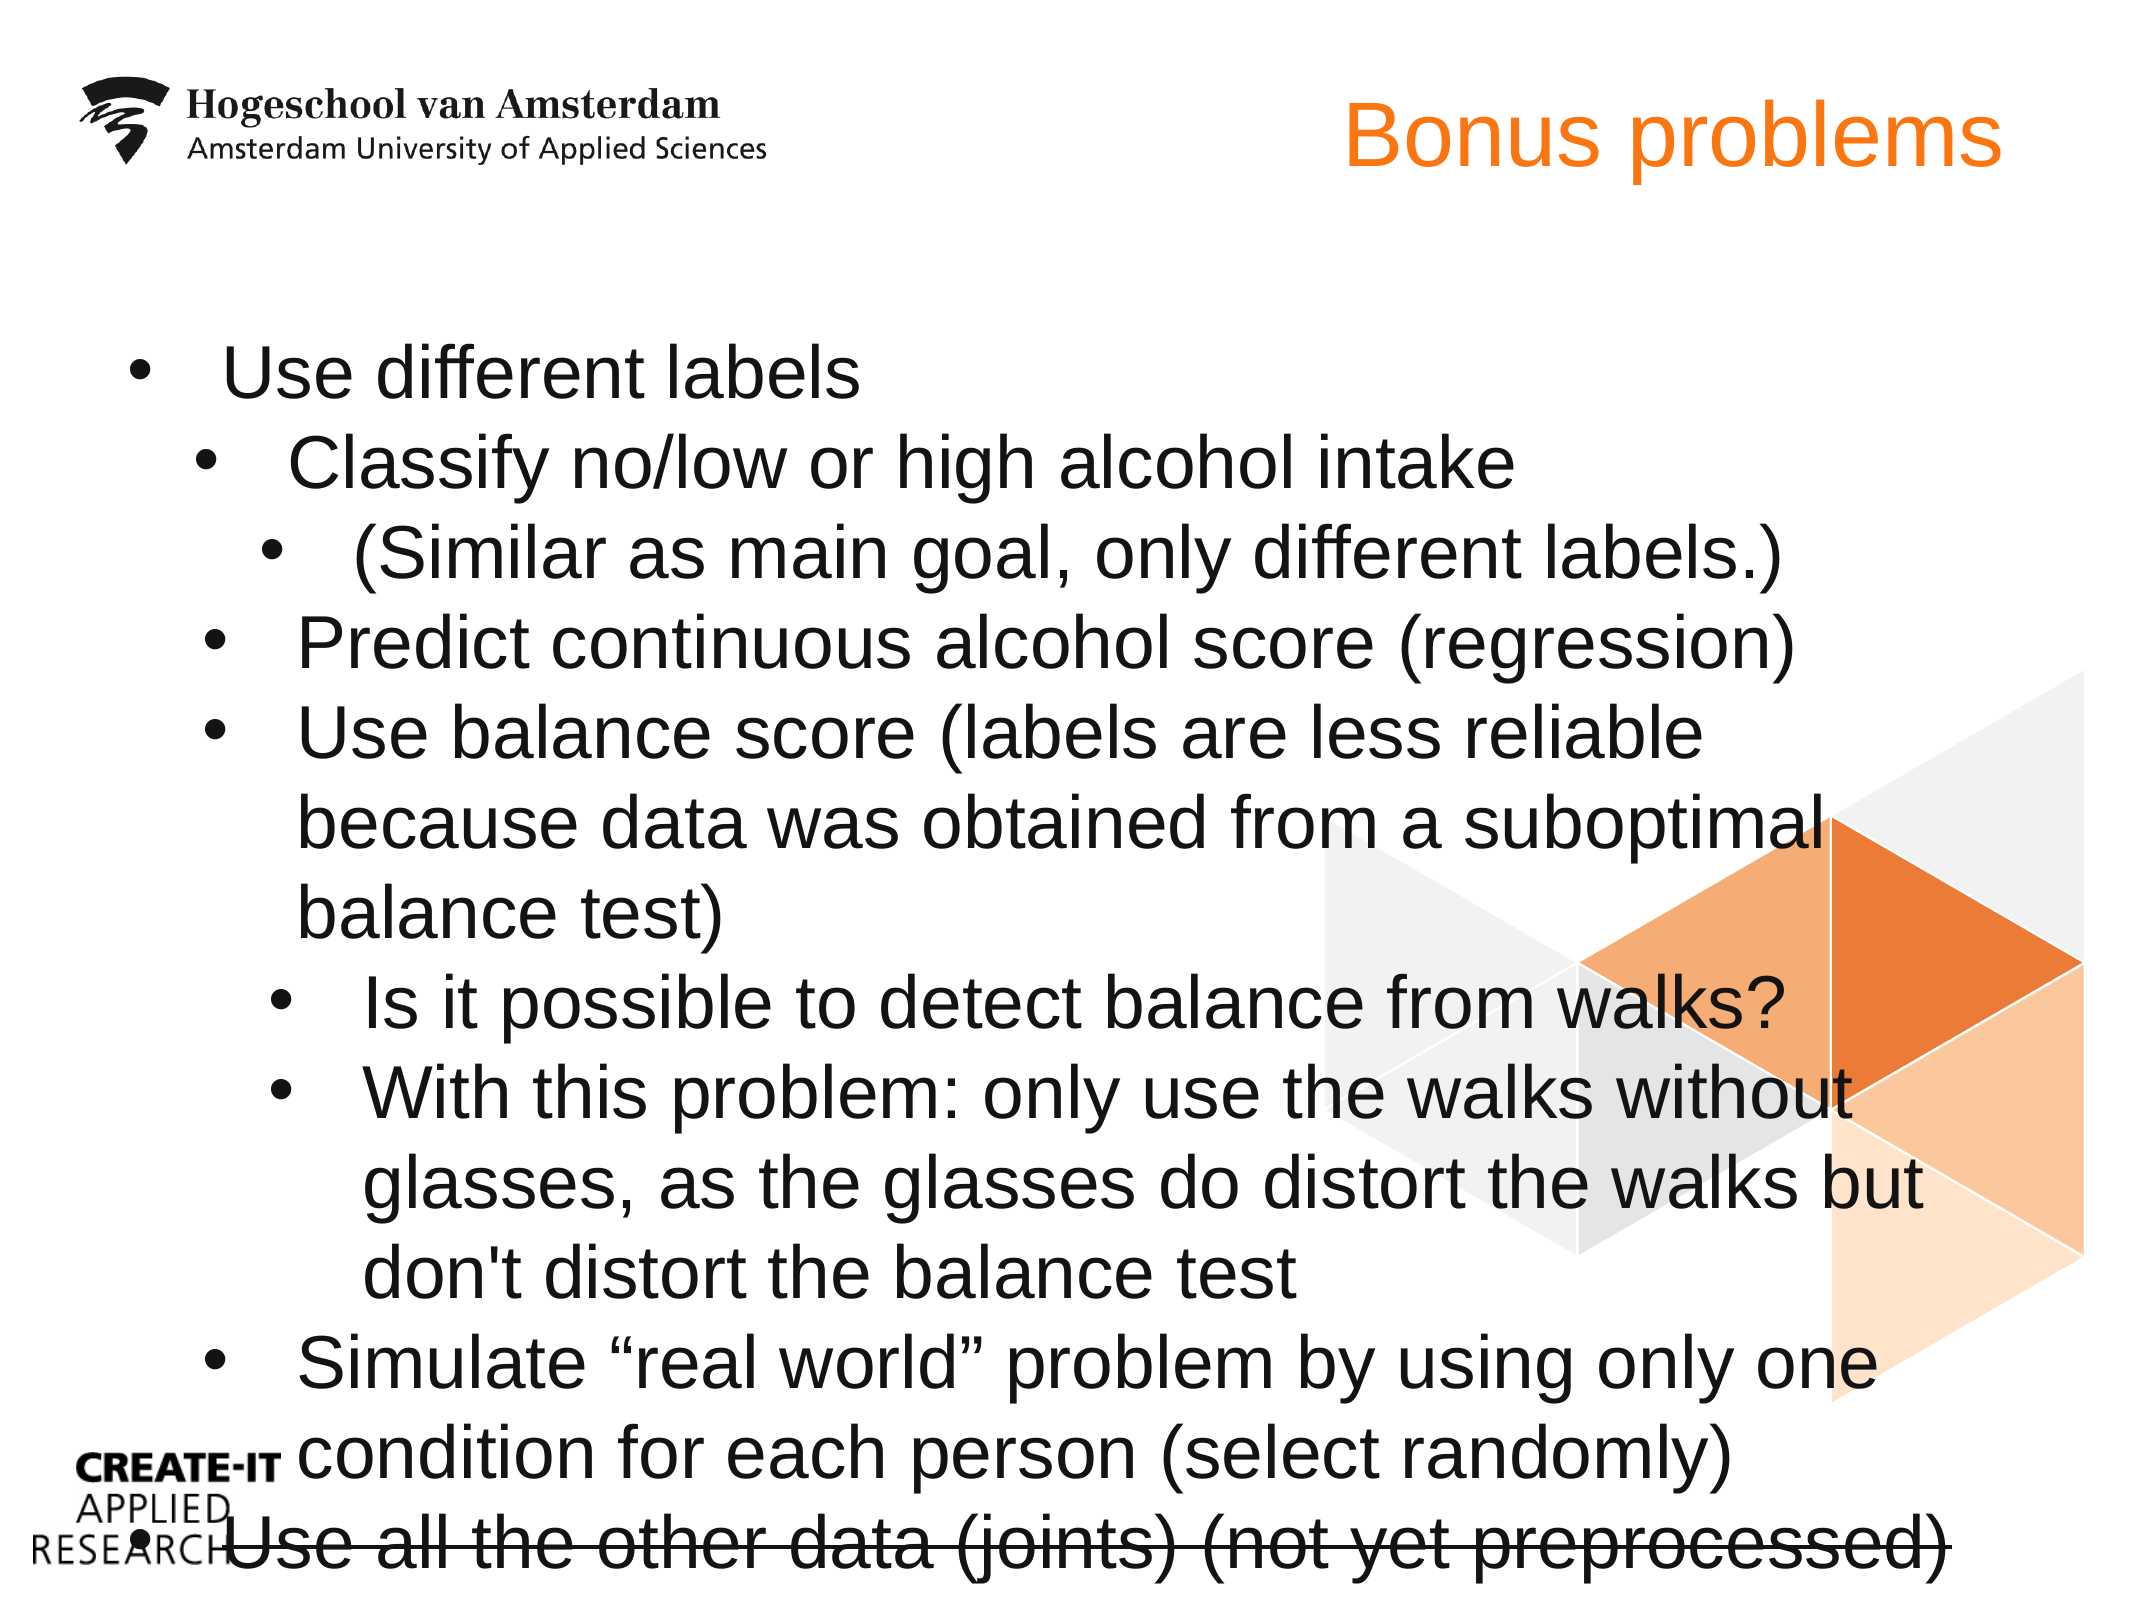

# Bonus problems
Use different labels
Classify no/low or high alcohol intake
(Similar as main goal, only different labels.)
Predict continuous alcohol score (regression)
Use balance score (labels are less reliable because data was obtained from a suboptimal balance test)
Is it possible to detect balance from walks?
With this problem: only use the walks without glasses, as the glasses do distort the walks but don't distort the balance test
Simulate “real world” problem by using only one condition for each person (select randomly)
Use all the other data (joints) (not yet preprocessed)
Use a related dataset (older adults performing a similar task) (not yet preprocessed)